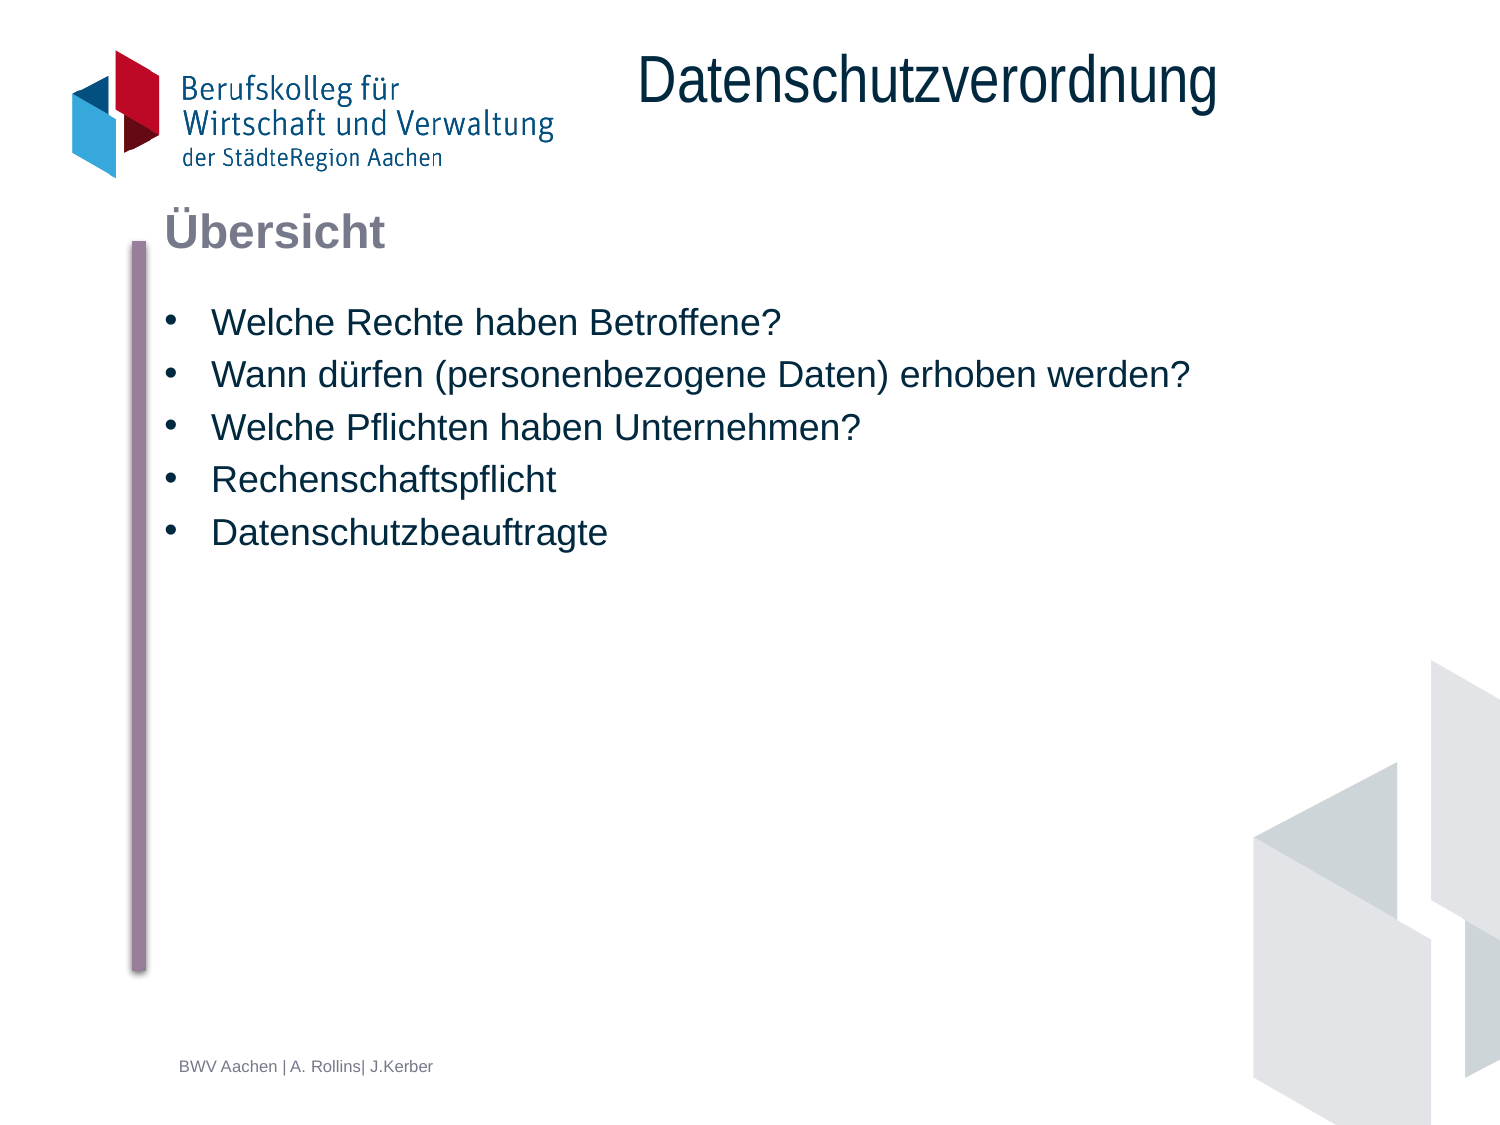

# Datenschutzverordnung
Übersicht

Welche Rechte haben Betroffene?
Wann dürfen (personenbezogene Daten) erhoben werden?
Welche Pflichten haben Unternehmen?
Rechenschaftspflicht
Datenschutzbeauftragte
BWV Aachen | A. Rollins| J.Kerber